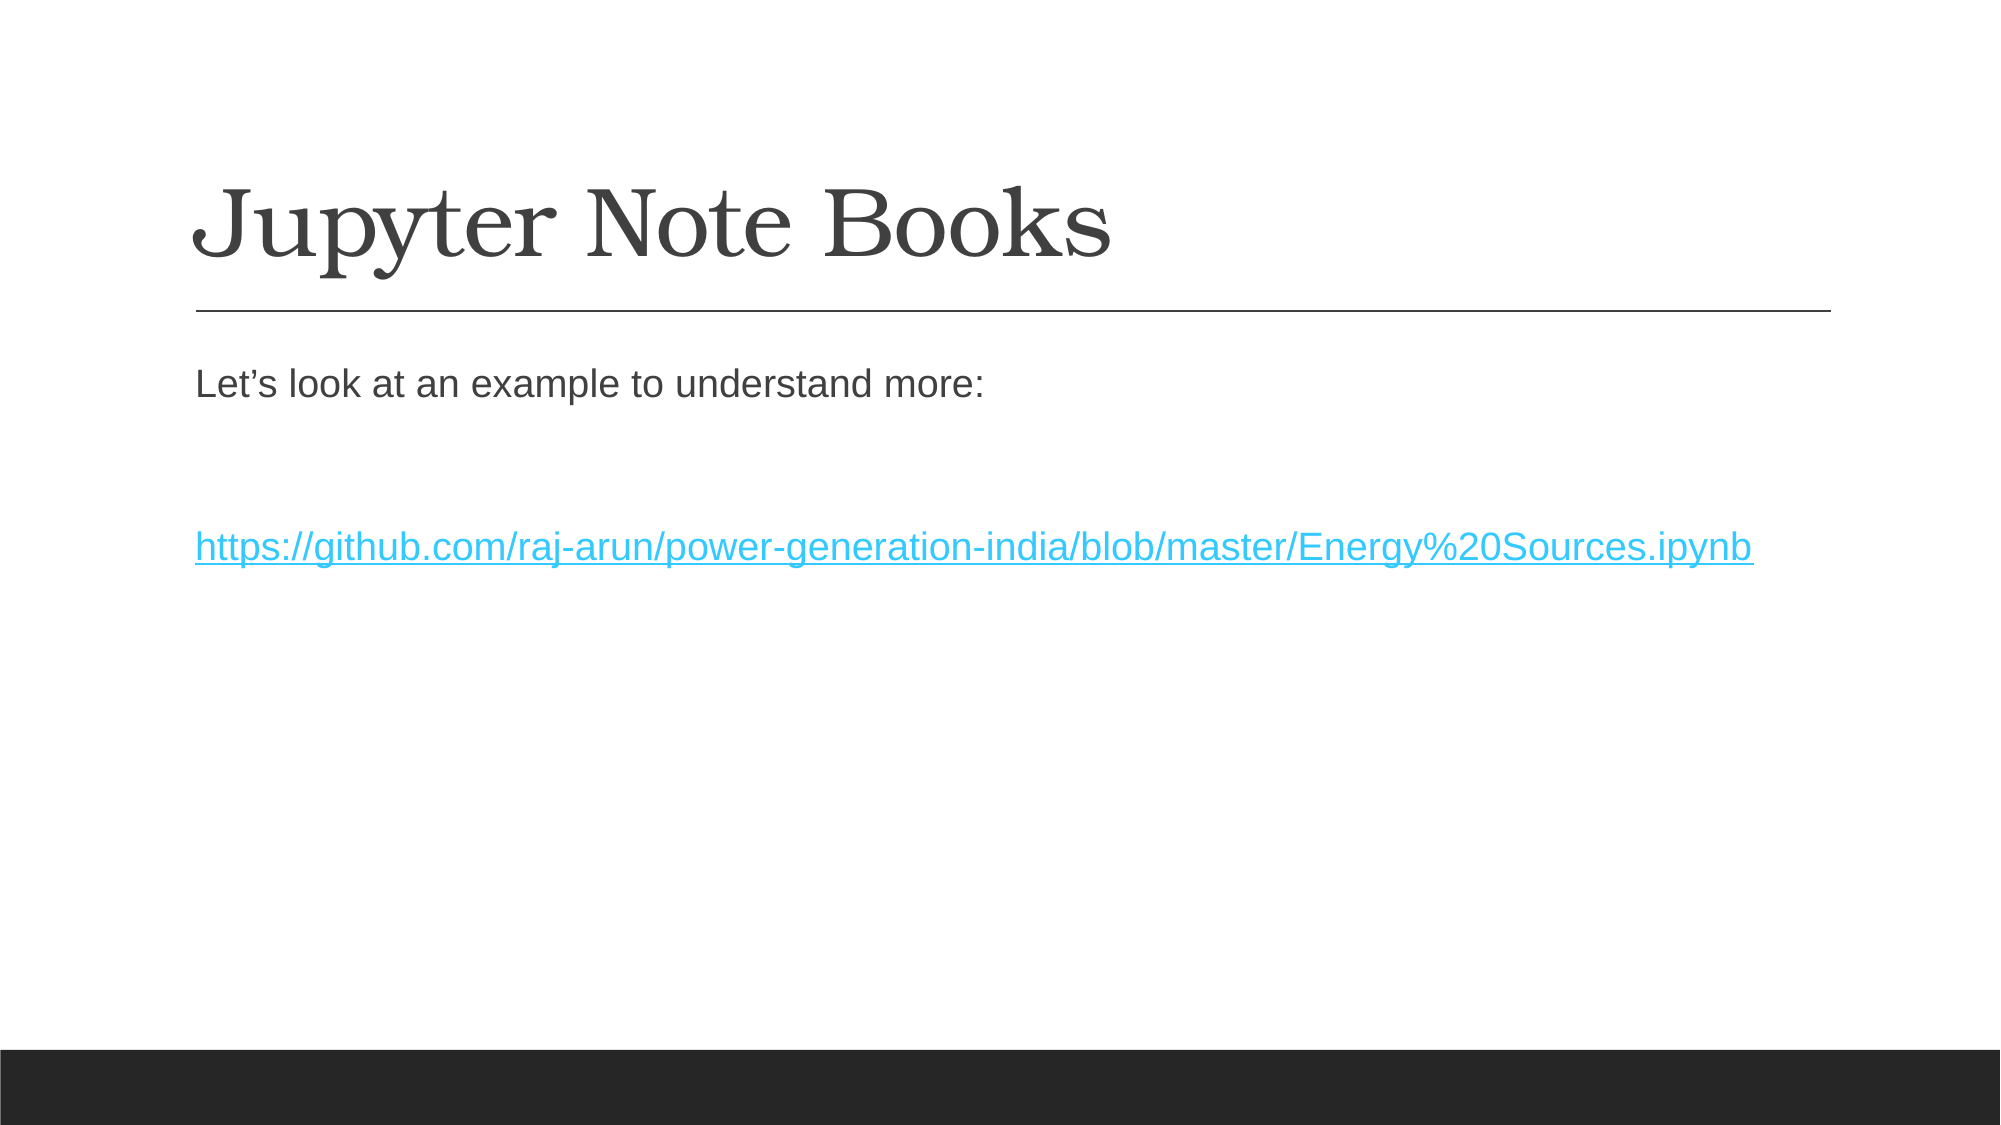

# Jupyter Note Books
Let’s look at an example to understand more:

https://github.com/raj-arun/power-generation-india/blob/master/Energy%20Sources.ipynb